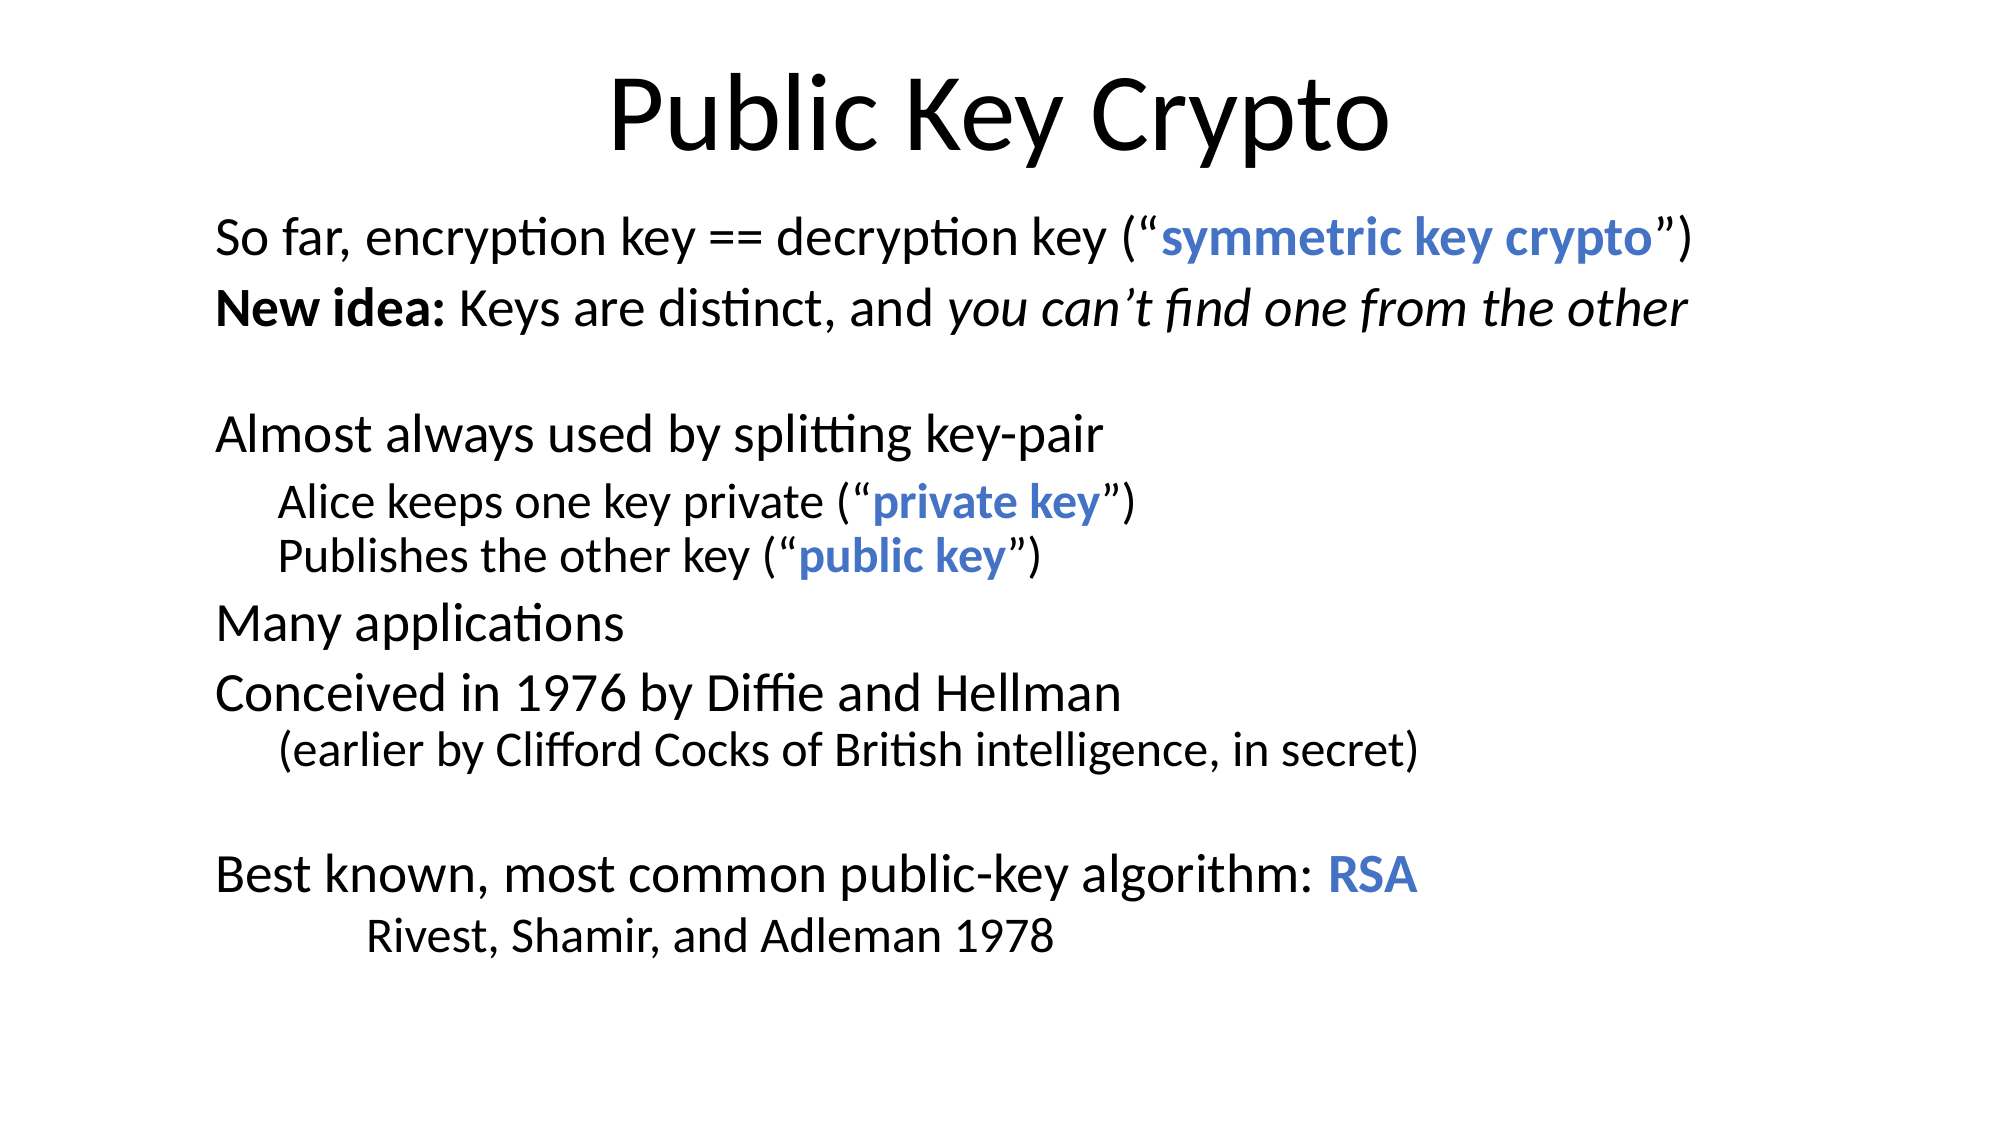

Public Key Crypto
So far, encryption key == decryption key (“symmetric key crypto”)
New idea: Keys are distinct, and you can’t find one from the other
Almost always used by splitting key-pair
	Alice keeps one key private (“private key”)
Publishes the other key (“public key”)
Many applications
Conceived in 1976 by Diffie and Hellman
(earlier by Clifford Cocks of British intelligence, in secret)
Best known, most common public-key algorithm: RSA
	Rivest, Shamir, and Adleman 1978